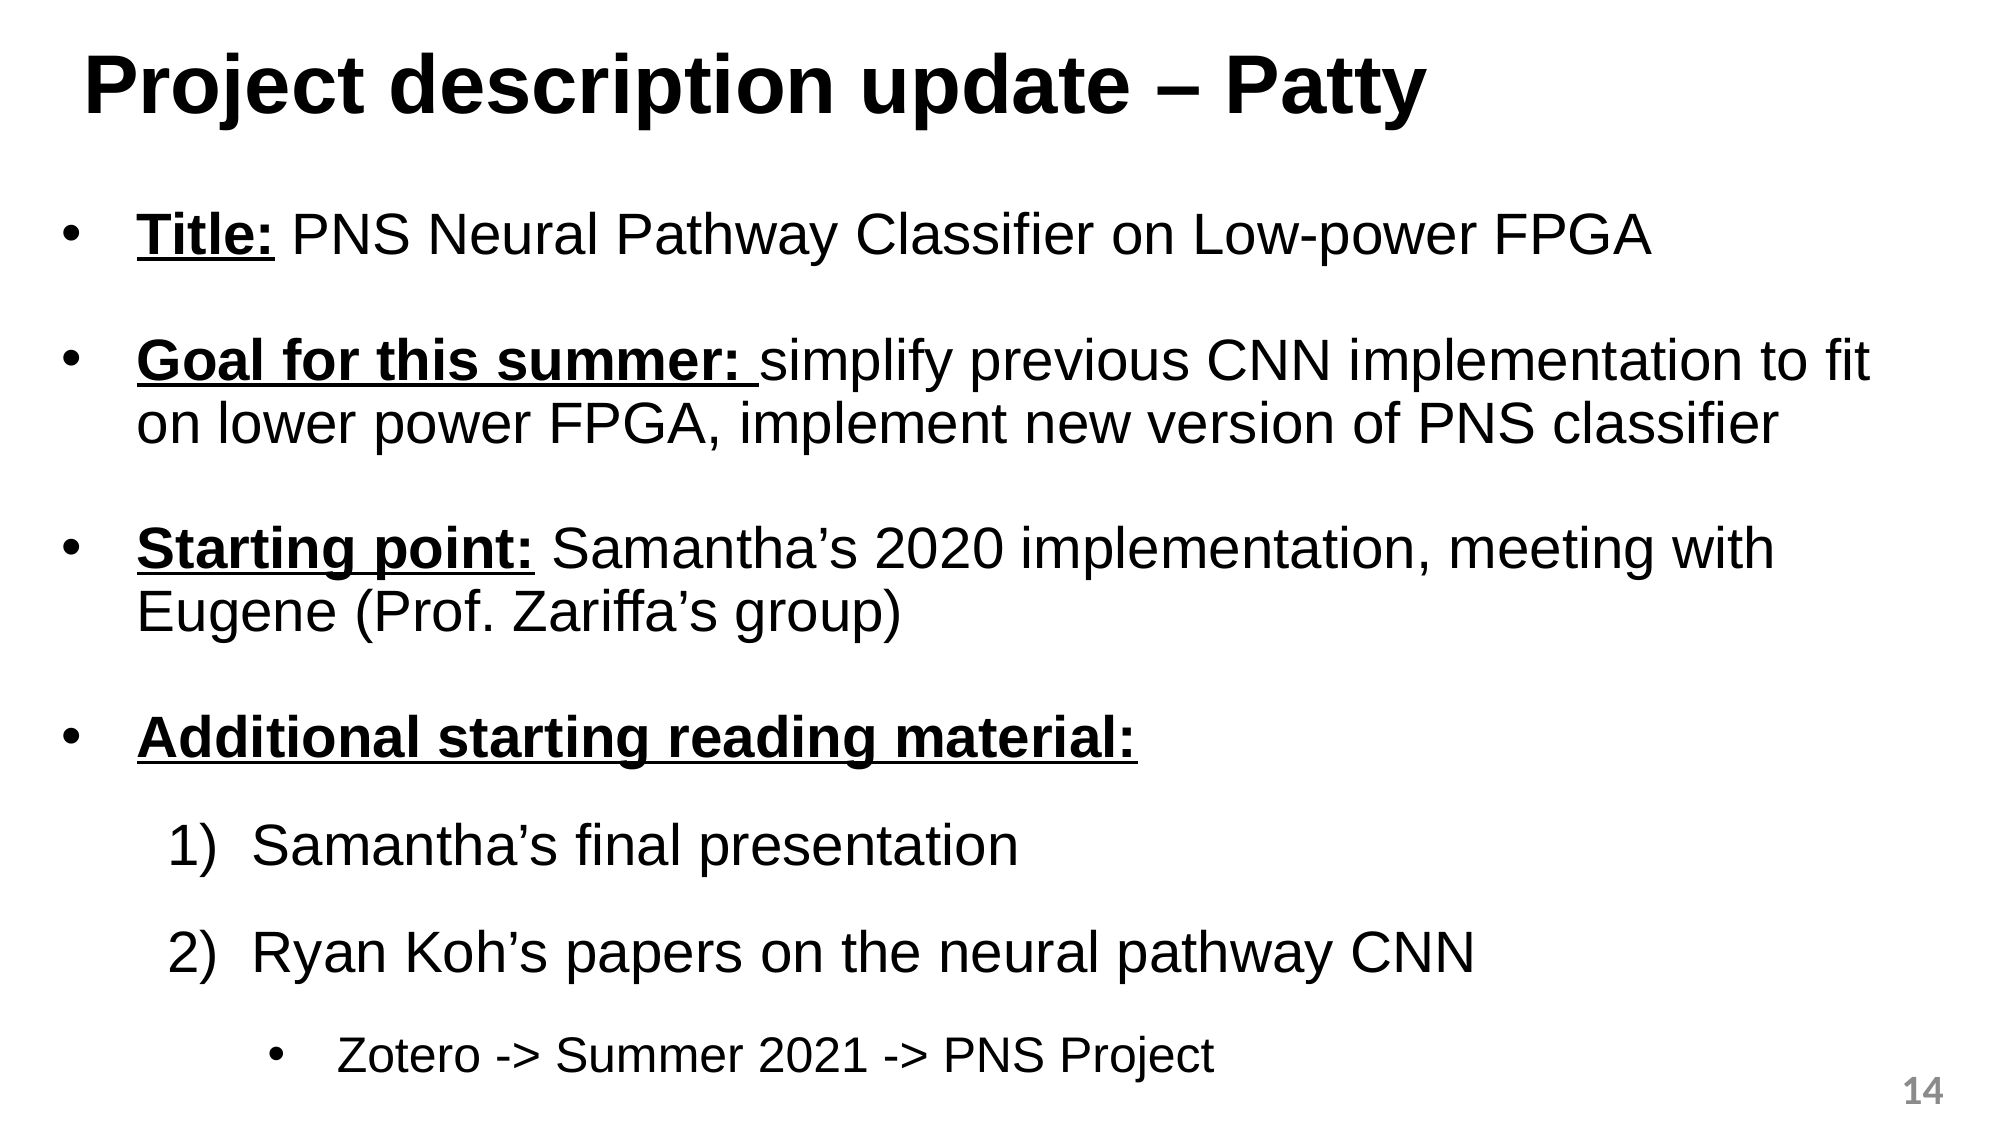

# Project description update – Patty
Title: PNS Neural Pathway Classifier on Low-power FPGA

Goal for this summer: simplify previous CNN implementation to fit on lower power FPGA, implement new version of PNS classifier

Starting point: Samantha’s 2020 implementation, meeting with Eugene (Prof. Zariffa’s group)

Additional starting reading material:
Samantha’s final presentation
Ryan Koh’s papers on the neural pathway CNN
Zotero -> Summer 2021 -> PNS Project

14